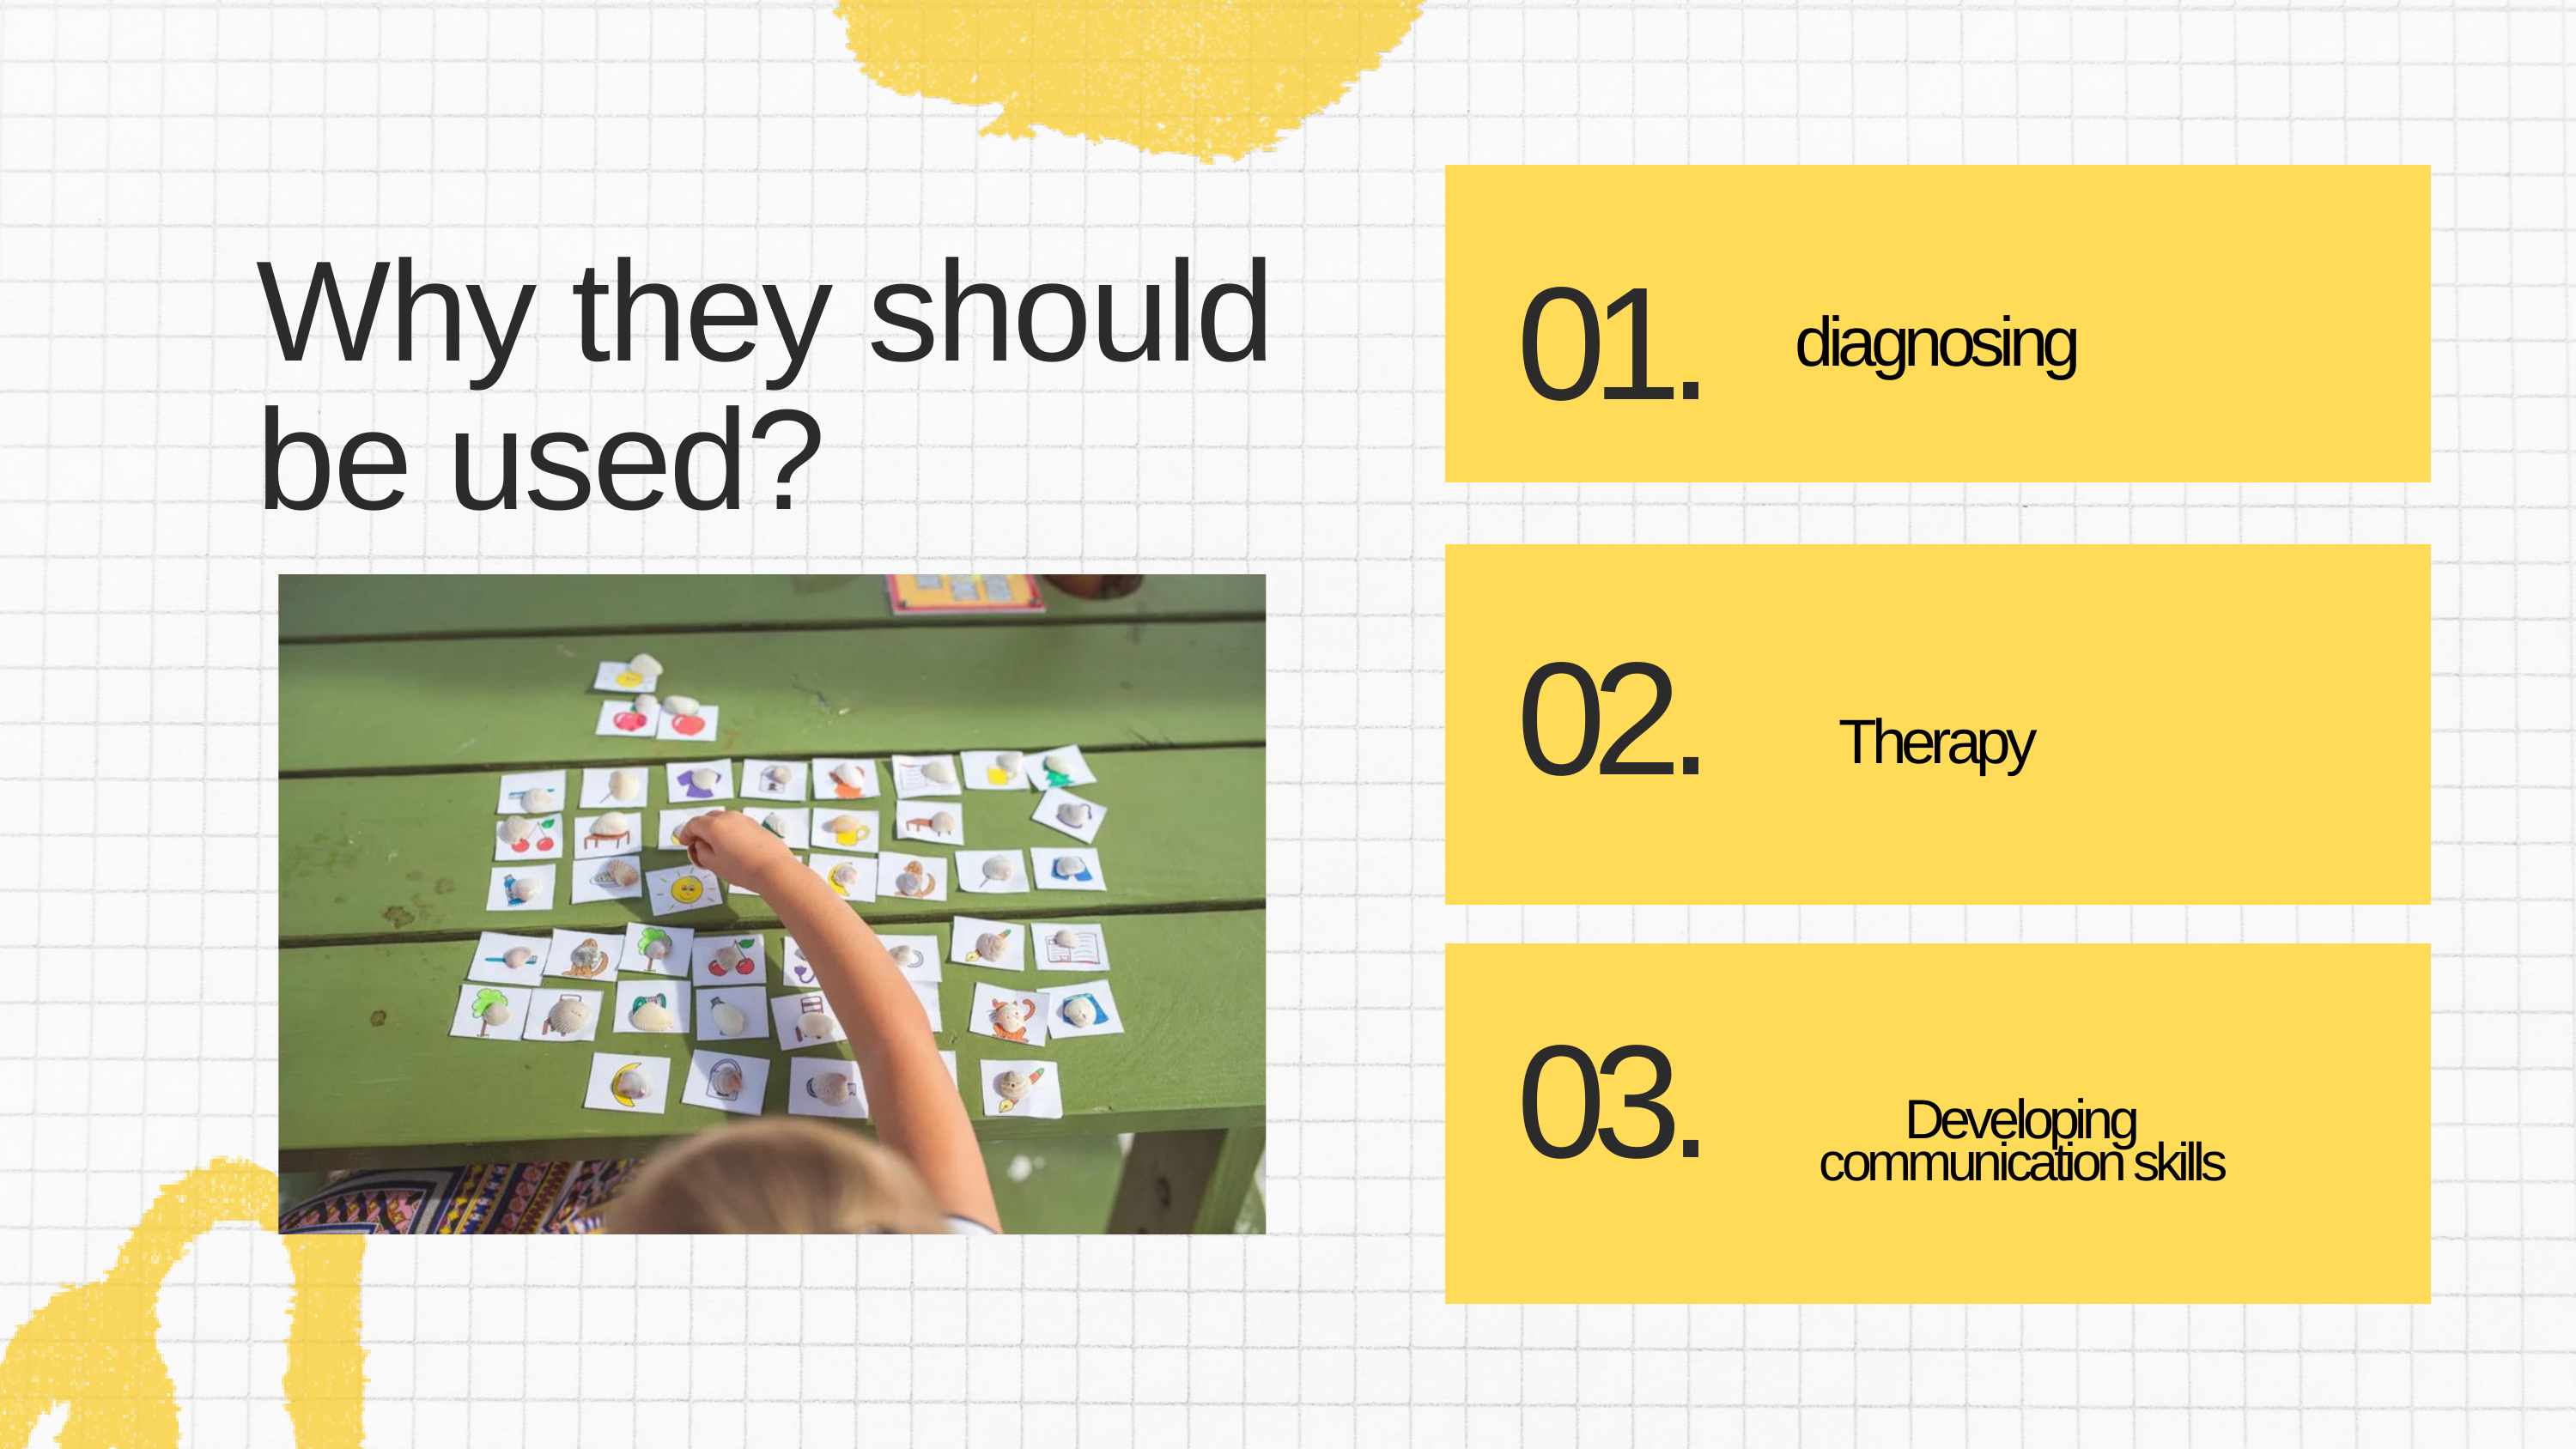

diagnosing
Why they should be used?
01.

Therapy

02.

                Developing
                communication skills
03.